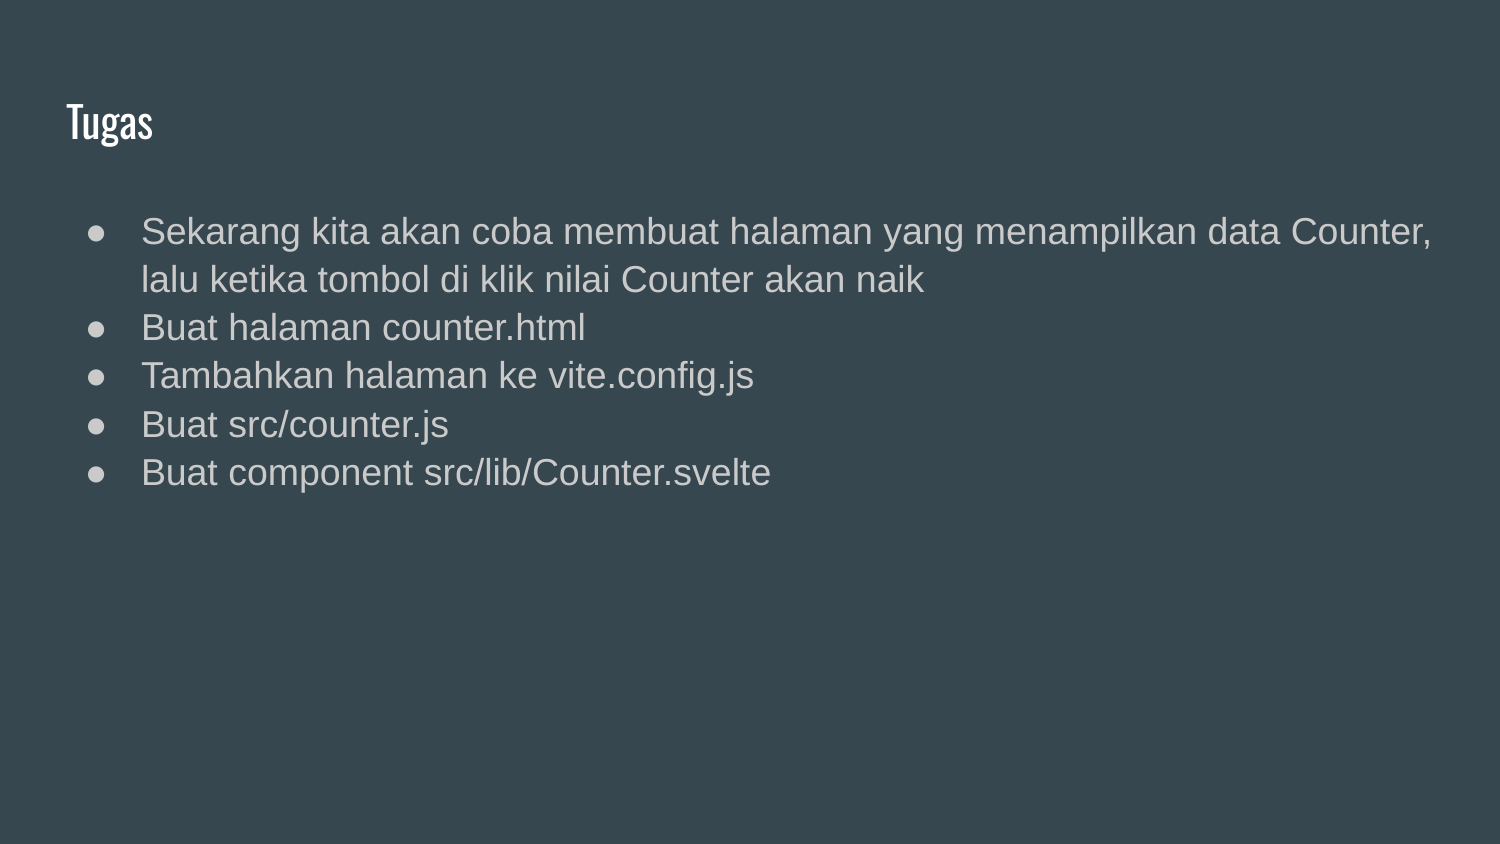

# Tugas
Sekarang kita akan coba membuat halaman yang menampilkan data Counter, lalu ketika tombol di klik nilai Counter akan naik
Buat halaman counter.html
Tambahkan halaman ke vite.config.js
Buat src/counter.js
Buat component src/lib/Counter.svelte